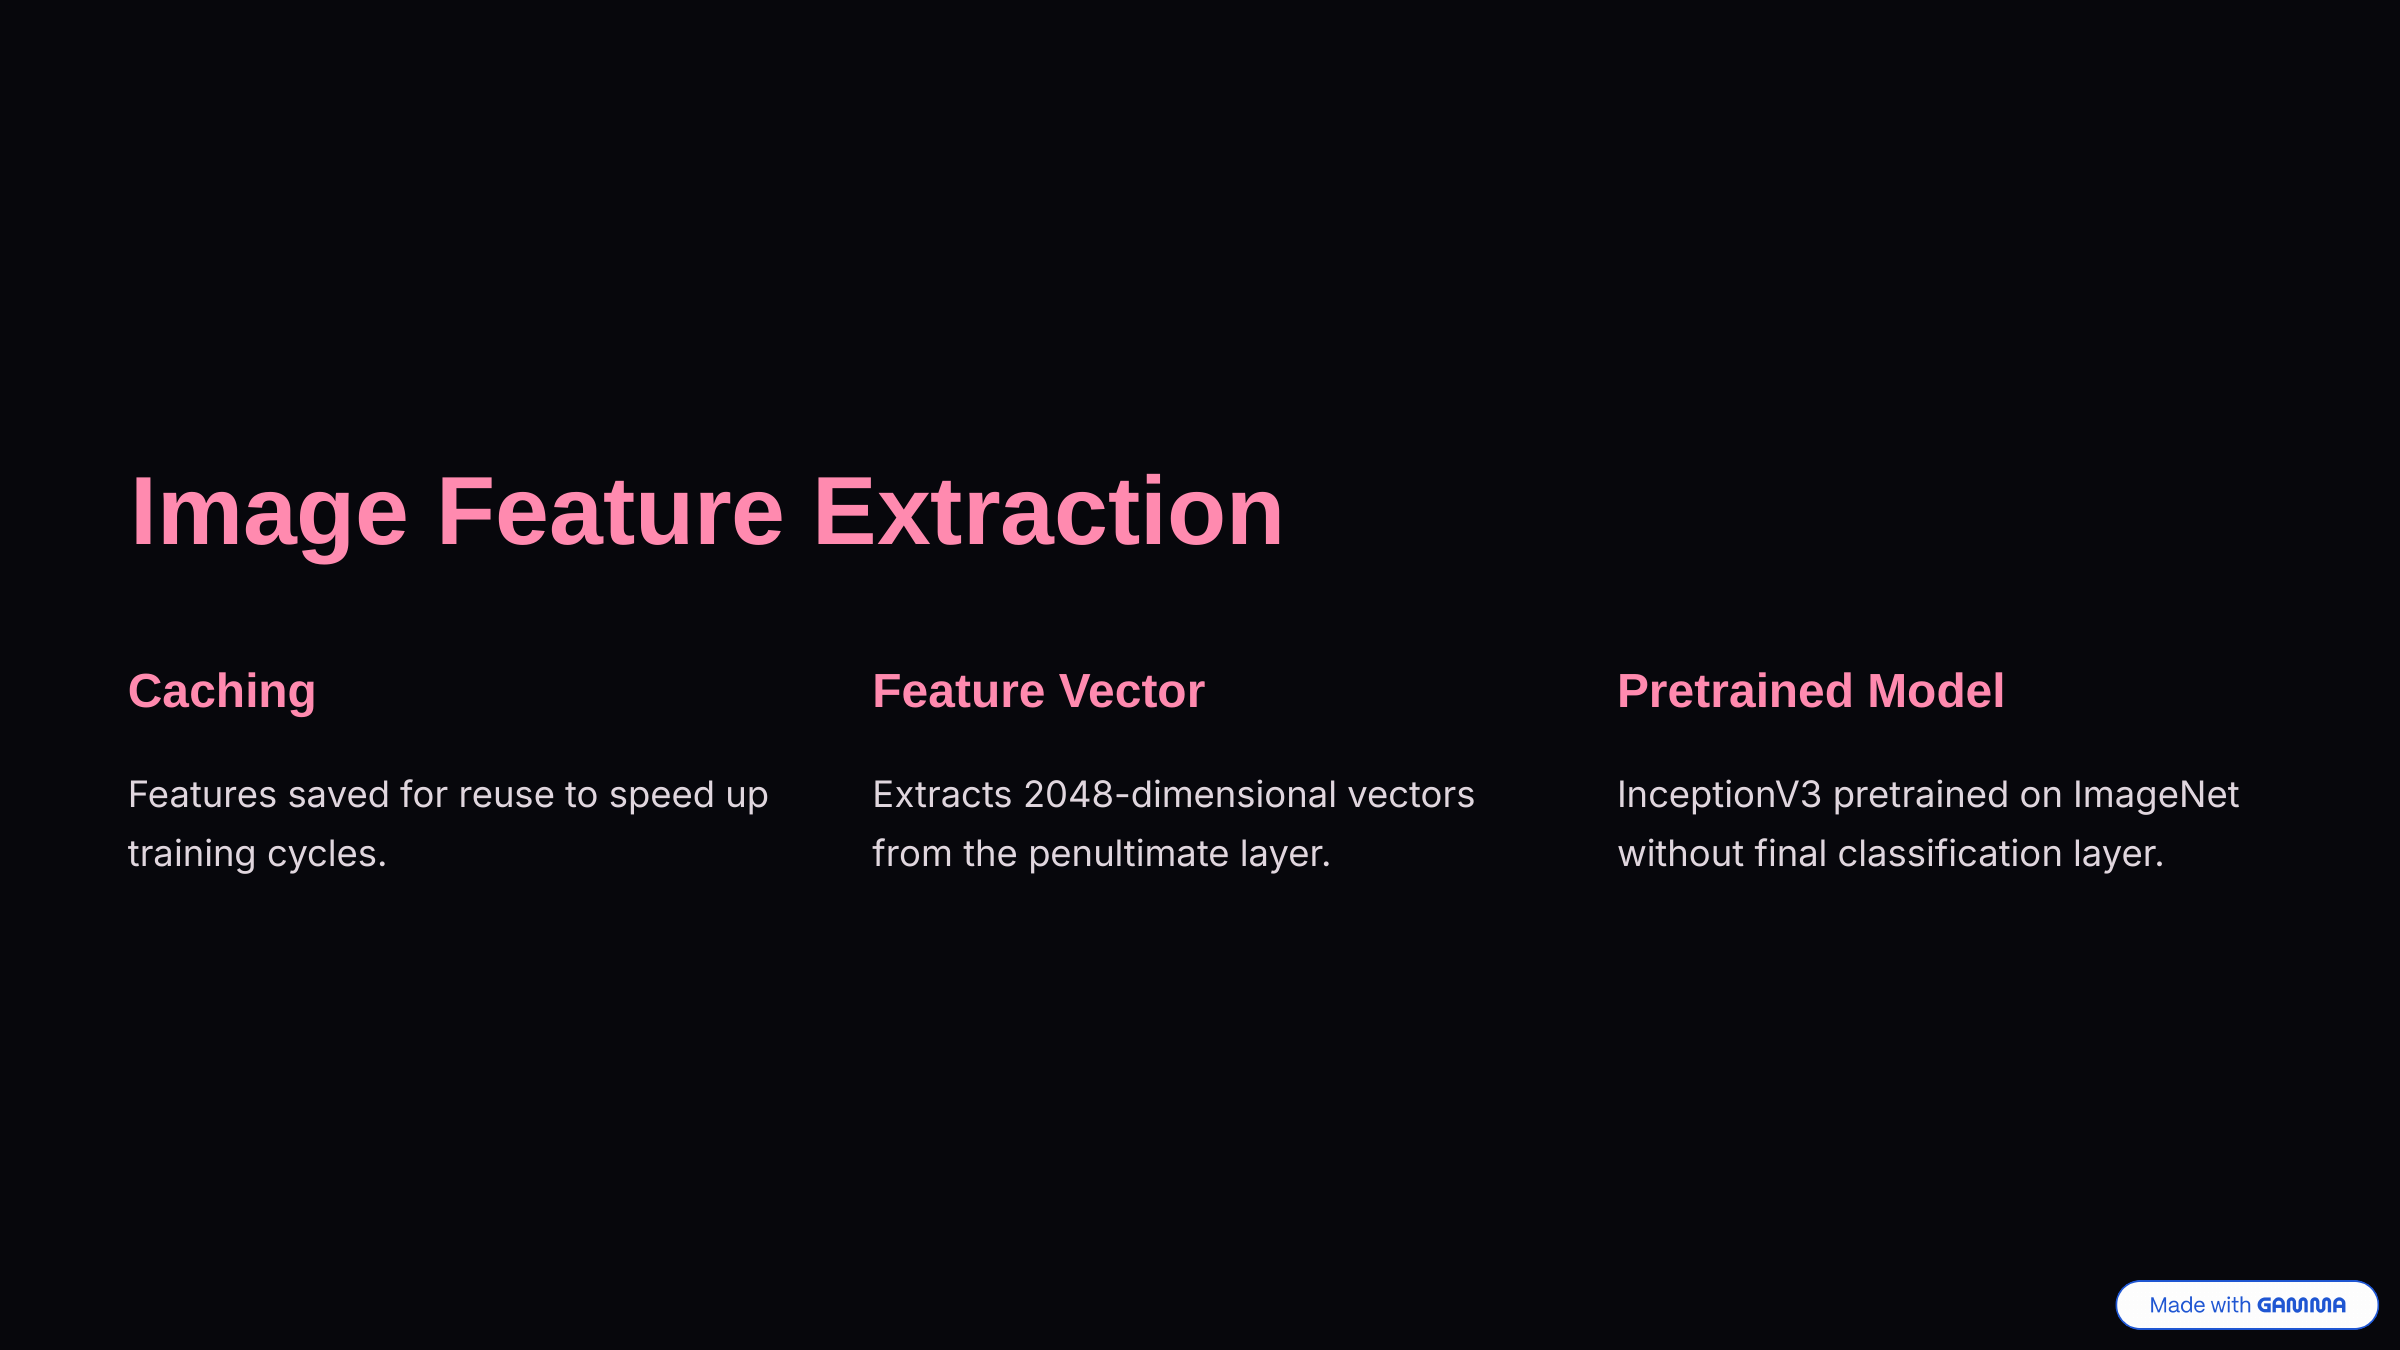

Image Feature Extraction
Caching
Feature Vector
Pretrained Model
Features saved for reuse to speed up training cycles.
Extracts 2048-dimensional vectors from the penultimate layer.
InceptionV3 pretrained on ImageNet without final classification layer.